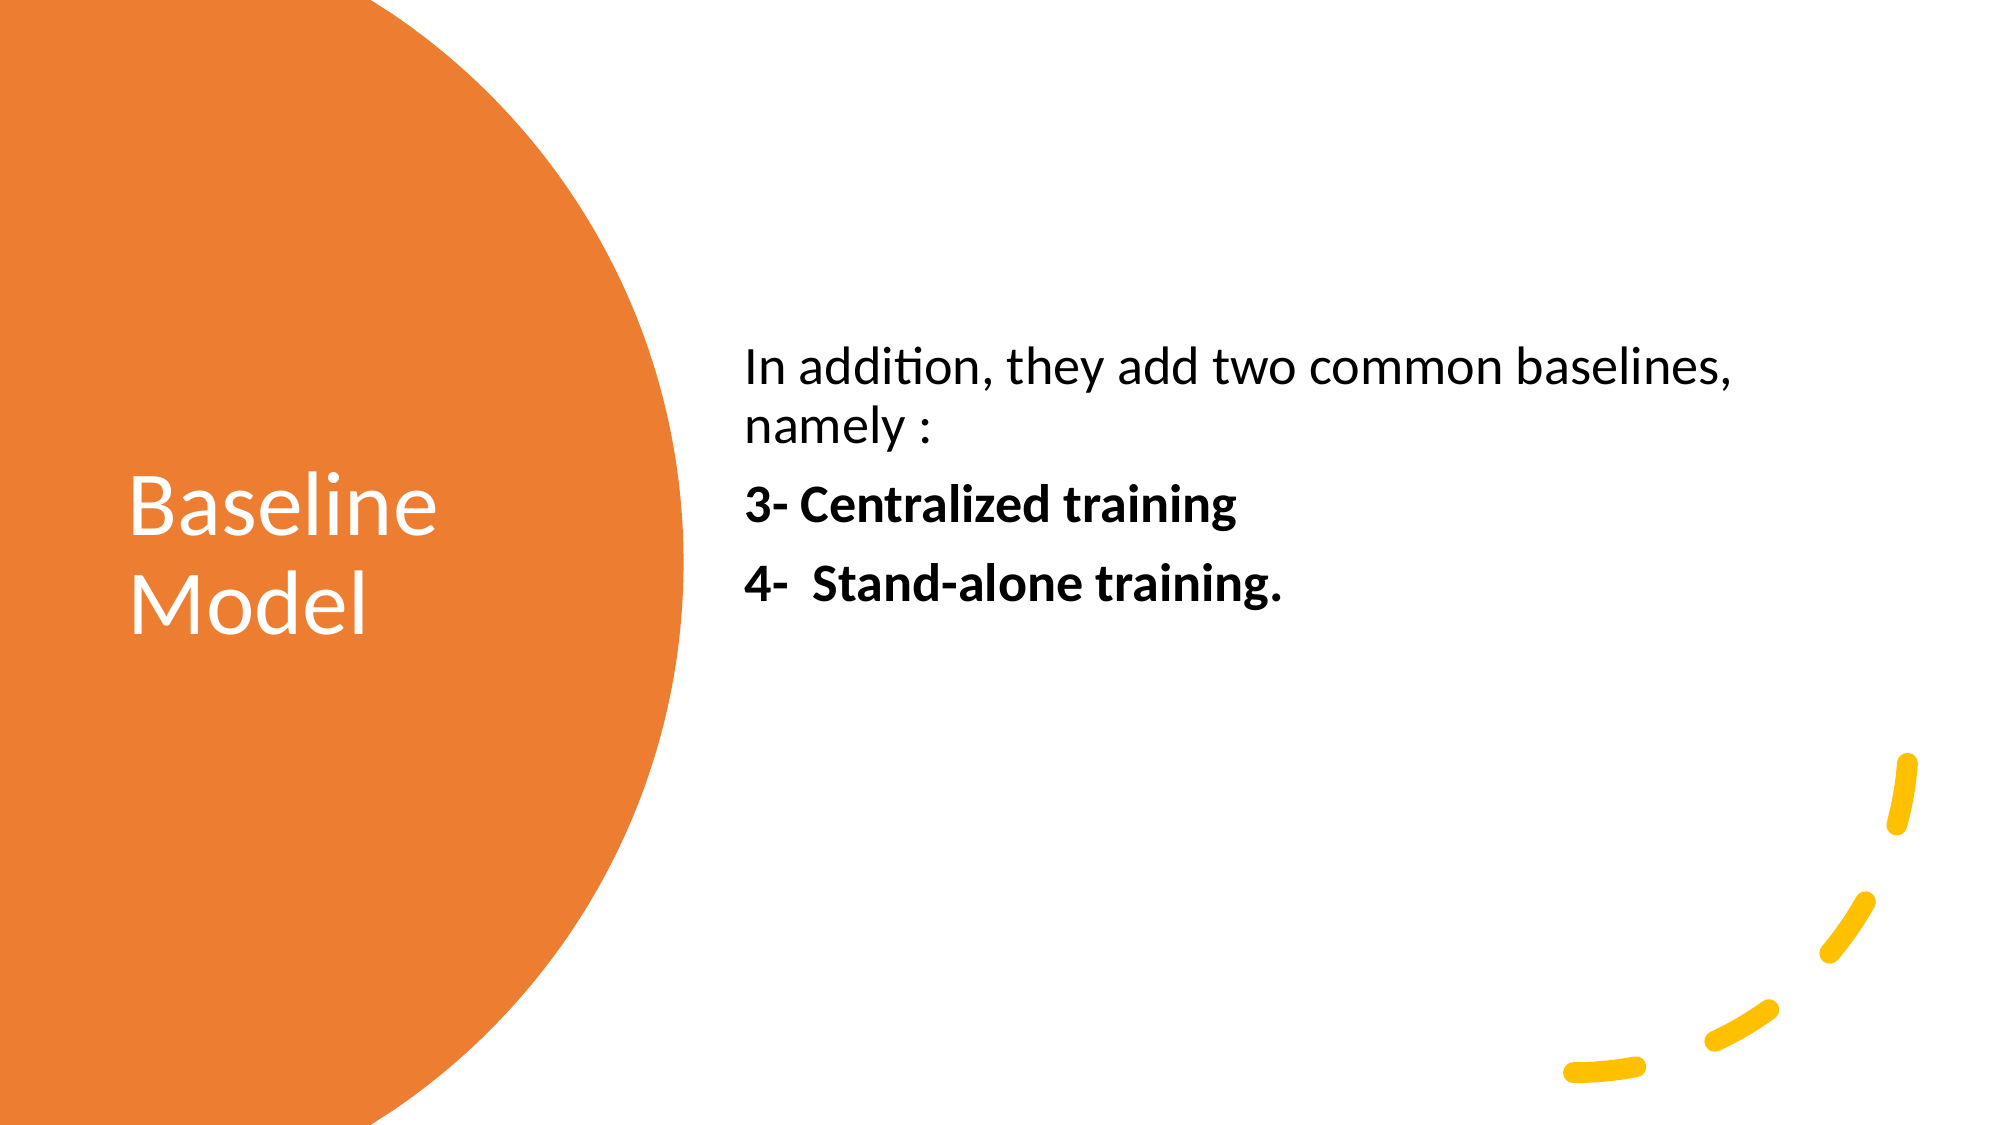

In addition, they add two common baselines, namely :
3- Centralized training
4-  Stand-alone training.

# Baseline Model